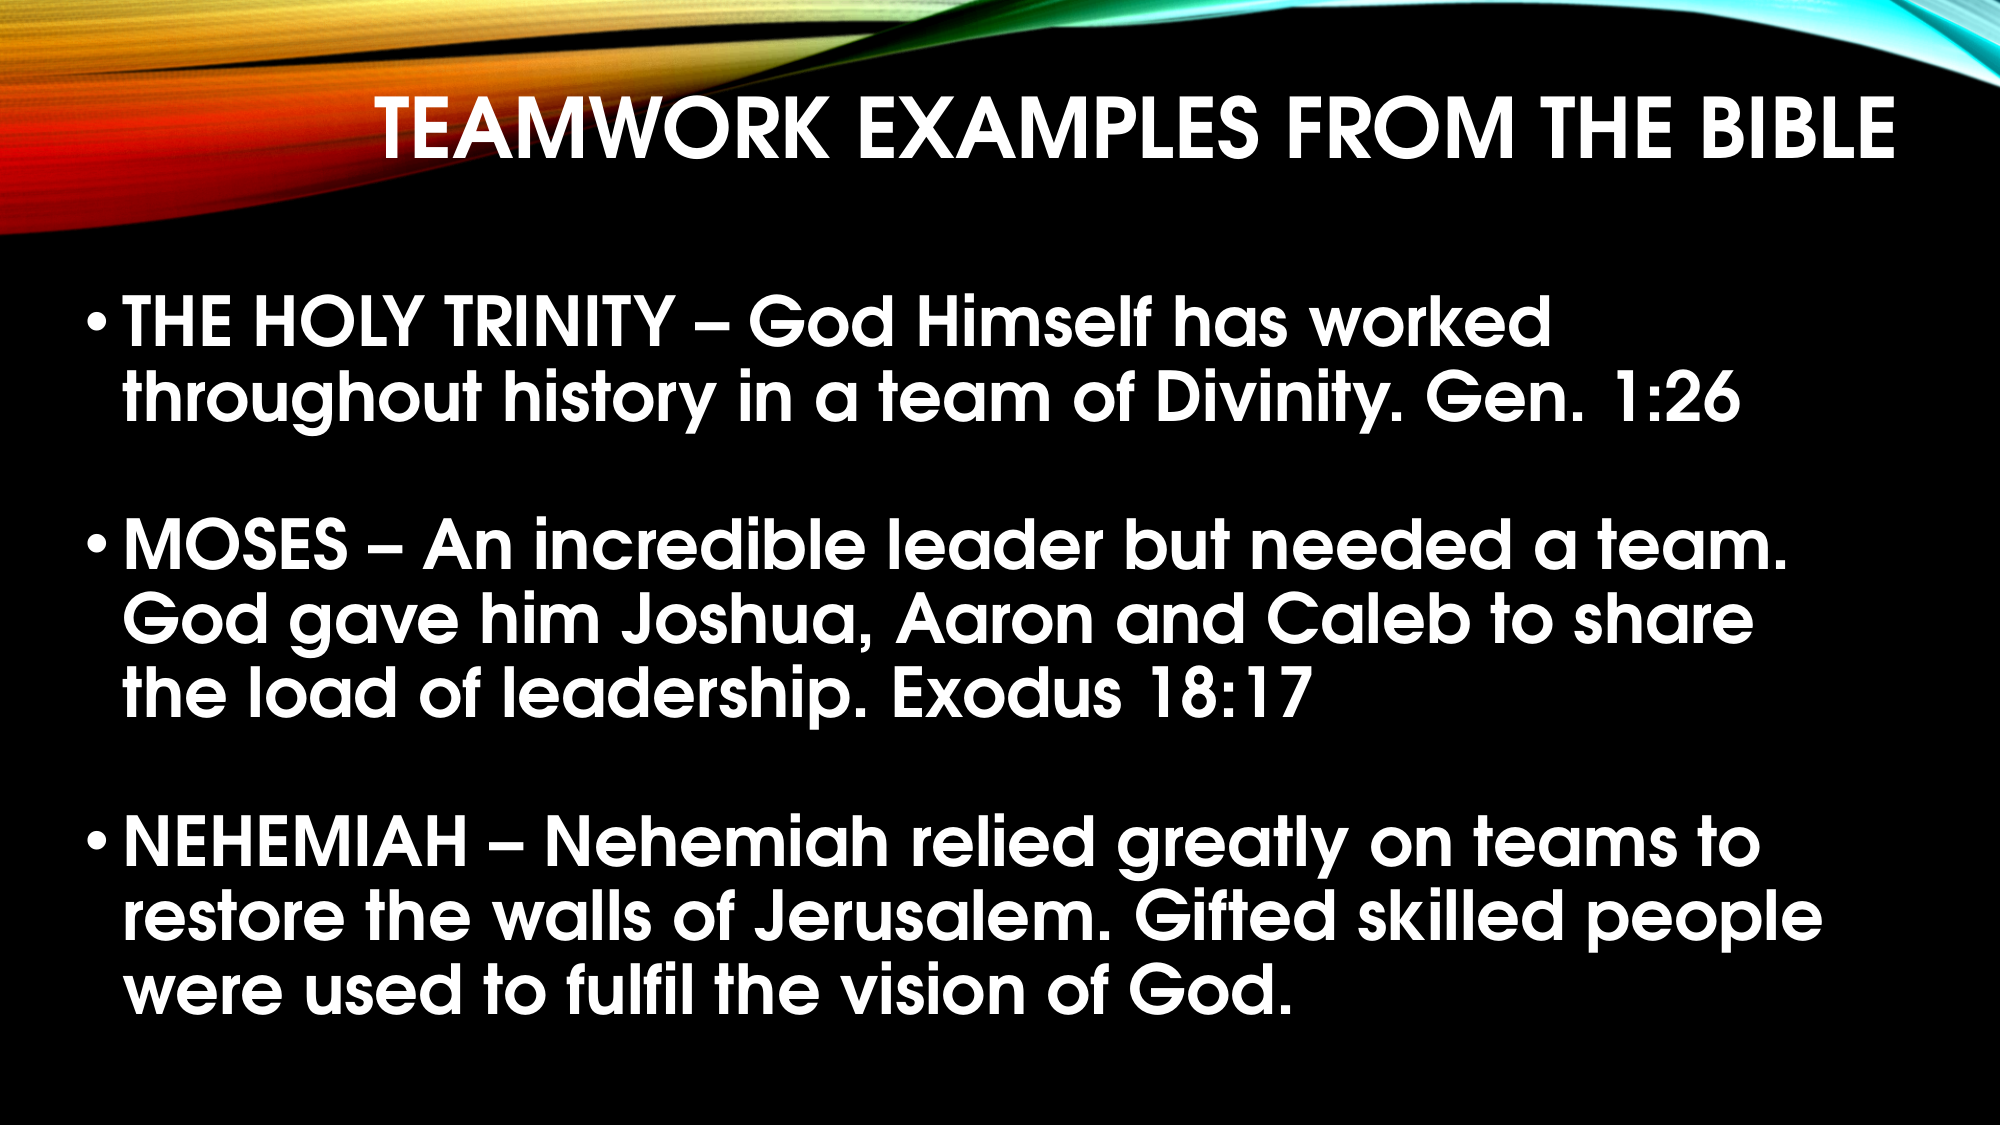

# TEAMWORK EXAMPLES FROM THE BIBLE
THE HOLY TRINITY – God Himself has worked throughout history in a team of Divinity. Gen. 1:26

MOSES – An incredible leader but needed a team. God gave him Joshua, Aaron and Caleb to share the load of leadership. Exodus 18:17

NEHEMIAH – Nehemiah relied greatly on teams to restore the walls of Jerusalem. Gifted skilled people were used to fulfil the vision of God.